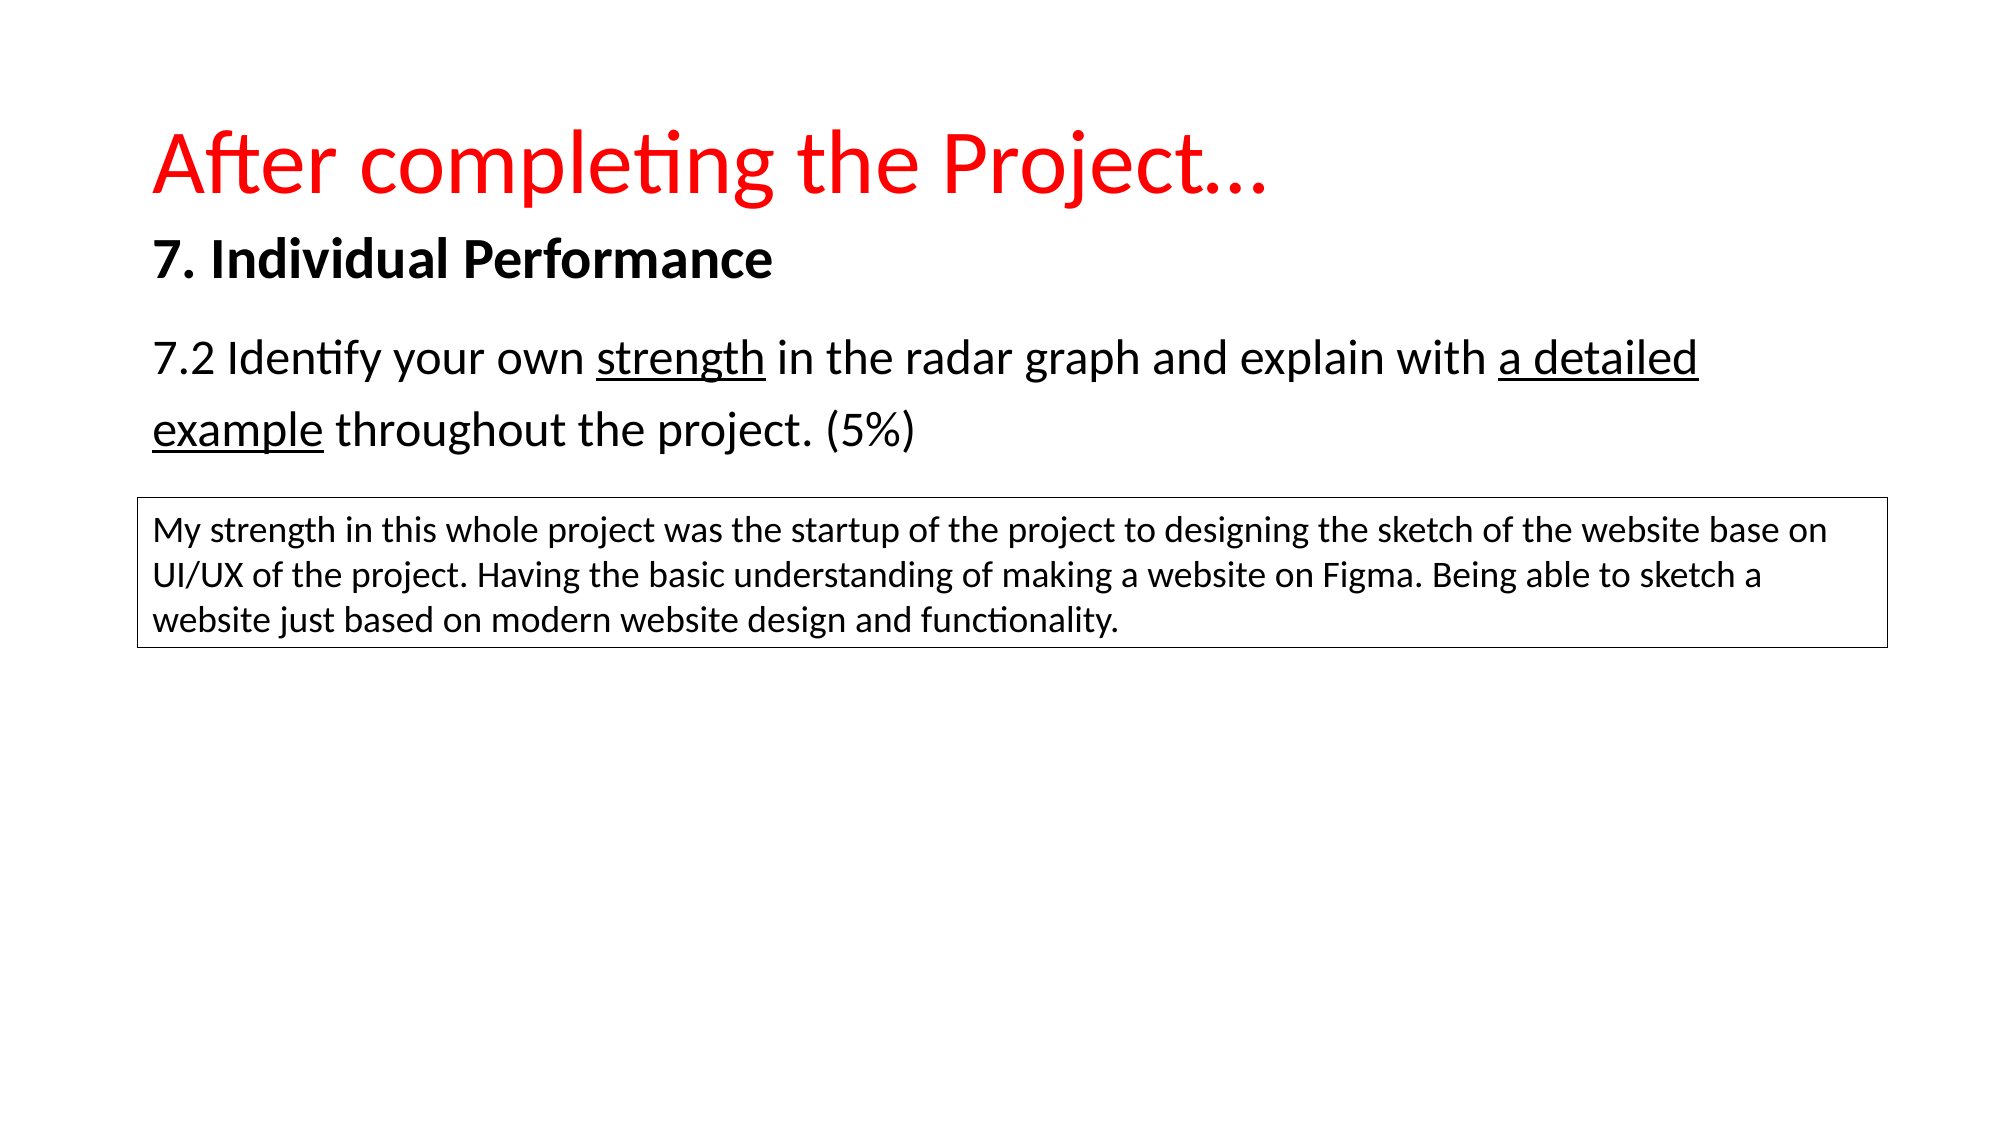

# After completing the Project…
7. Individual Performance
7.2 Identify your own strength in the radar graph and explain with a detailed example throughout the project. (5%)
My strength in this whole project was the startup of the project to designing the sketch of the website base on UI/UX of the project. Having the basic understanding of making a website on Figma. Being able to sketch a website just based on modern website design and functionality.